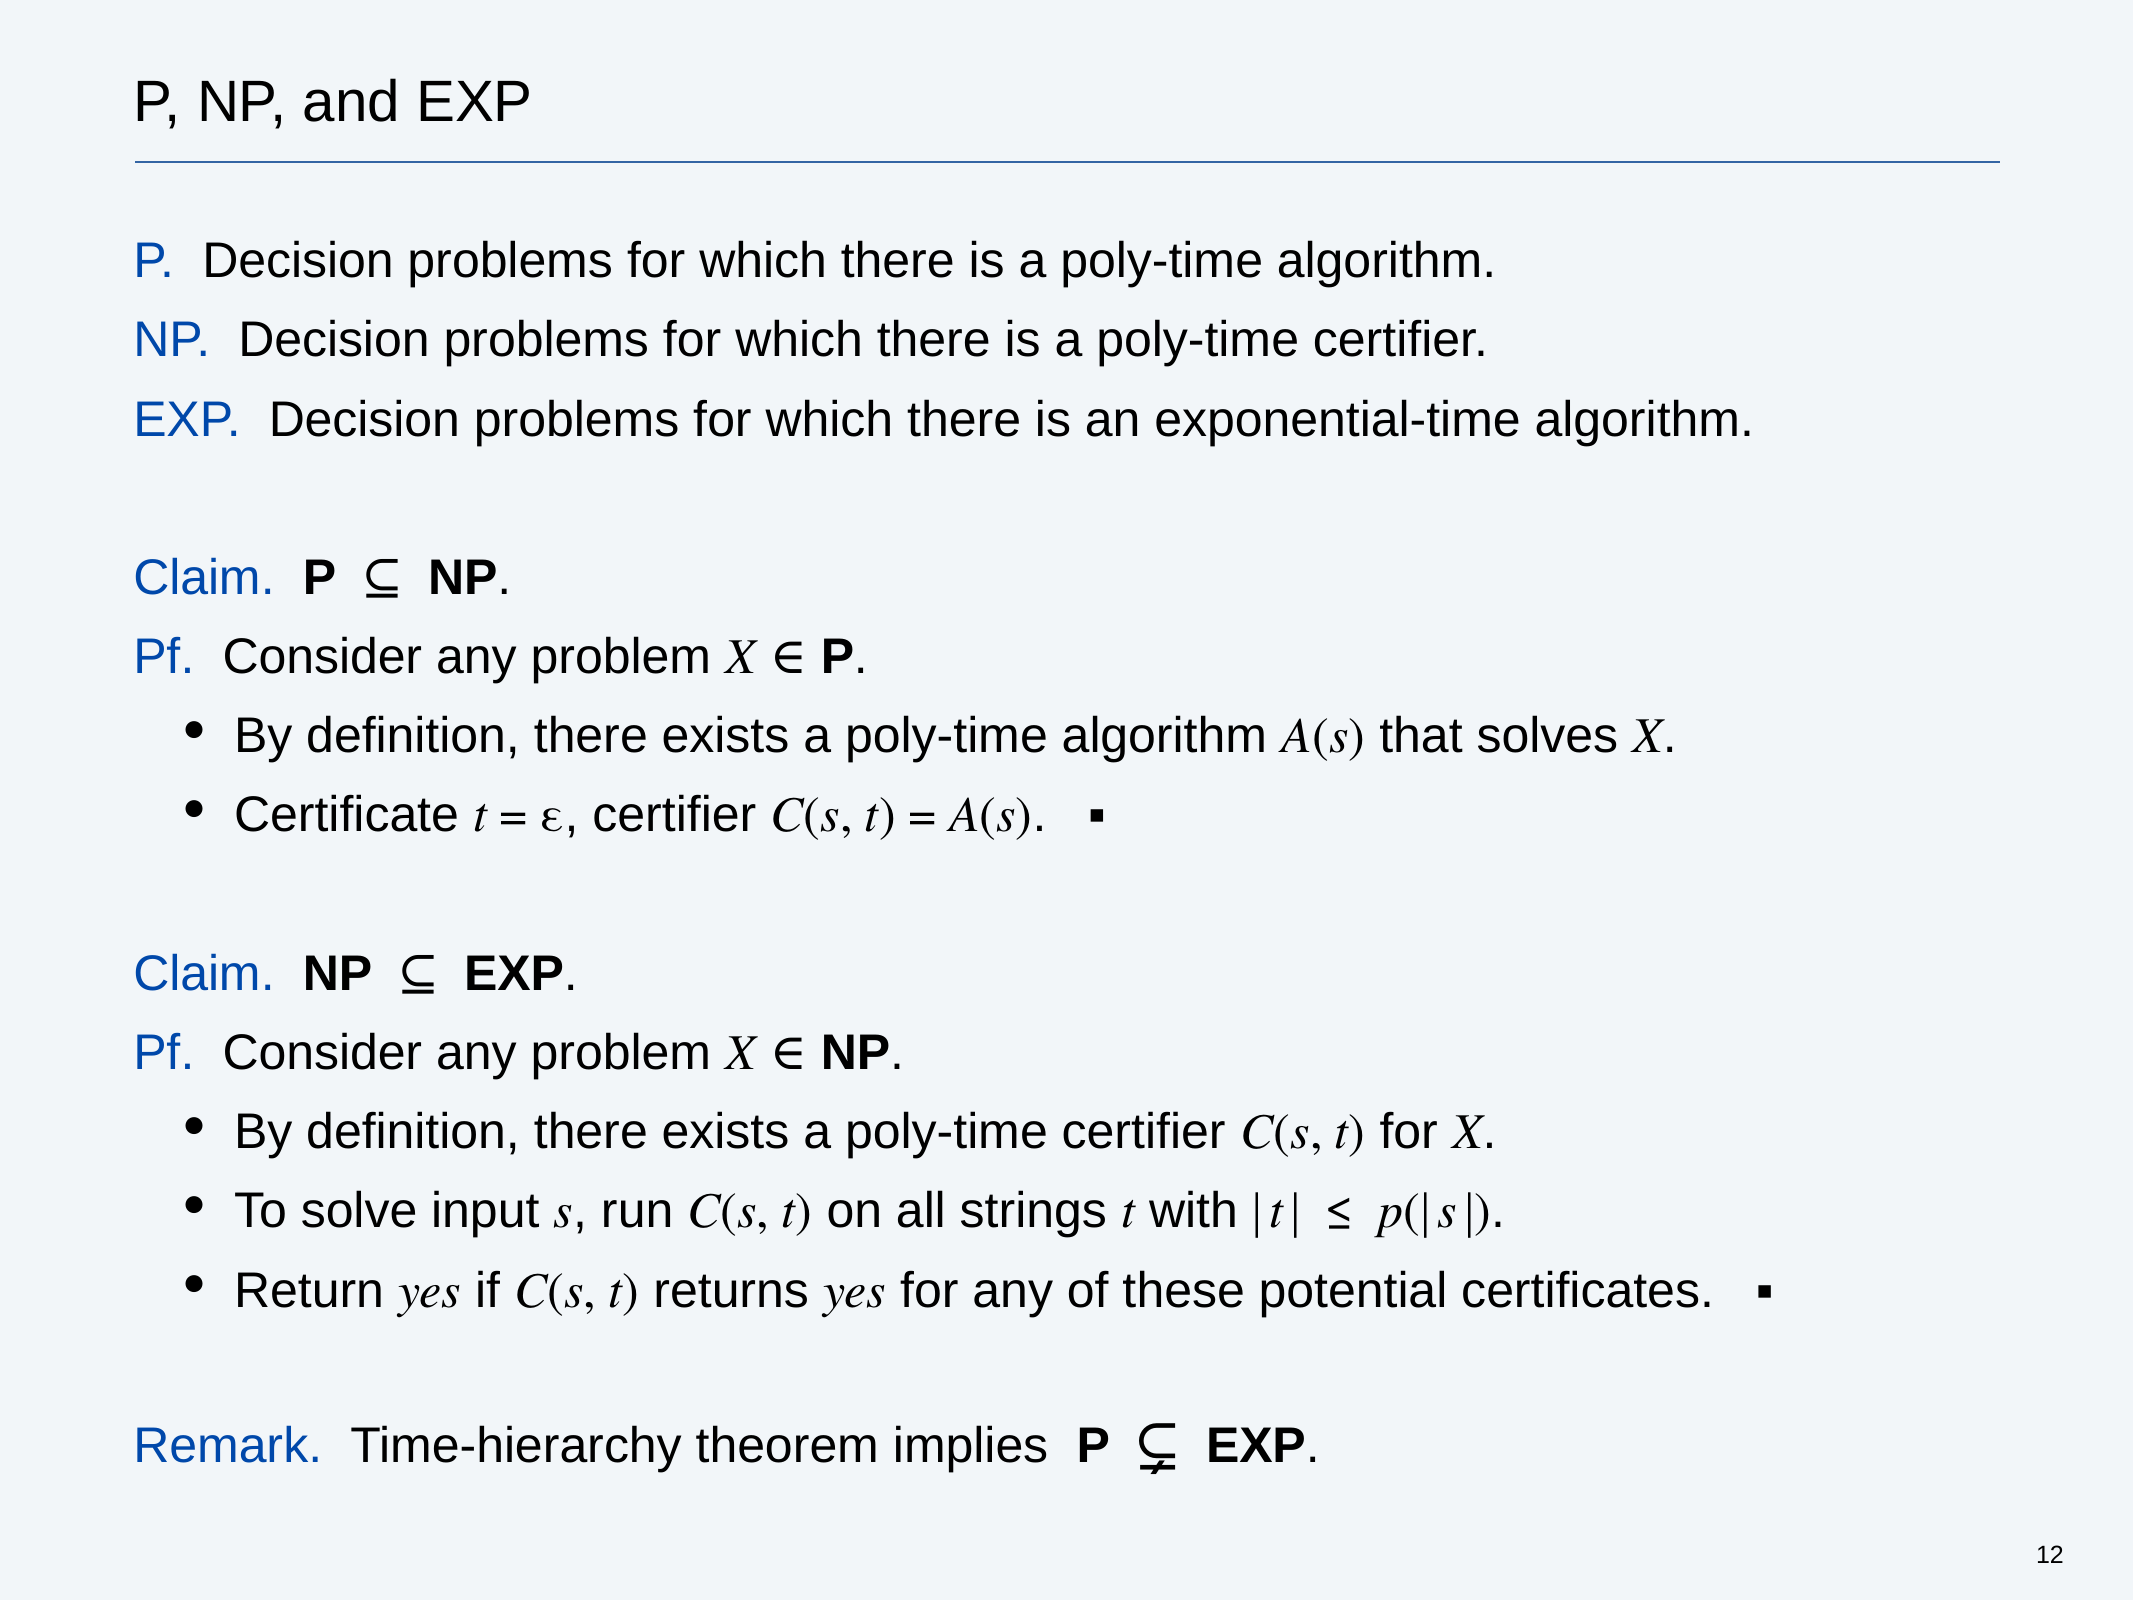

# P, NP, and EXP
P.  Decision problems for which there is a poly-time algorithm.
NP.  Decision problems for which there is a poly-time certifier.
EXP.  Decision problems for which there is an exponential-time algorithm.
Claim.  P  ⊆  NP.
Pf.  Consider any problem X ∈ P.
By definition, there exists a poly-time algorithm A(s) that solves X.
Certificate t = ε, certifier C(s, t) = A(s).   ▪
Claim.  NP  ⊆  EXP.
Pf.  Consider any problem X ∈ NP.
By definition, there exists a poly-time certifier C(s, t) for X.
To solve input s, run C(s, t) on all strings t with | t |  ≤  p(| s |).
Return yes if C(s, t) returns yes for any of these potential certificates.   ▪
Remark.  Time-hierarchy theorem implies  P  ⊊  EXP.
12